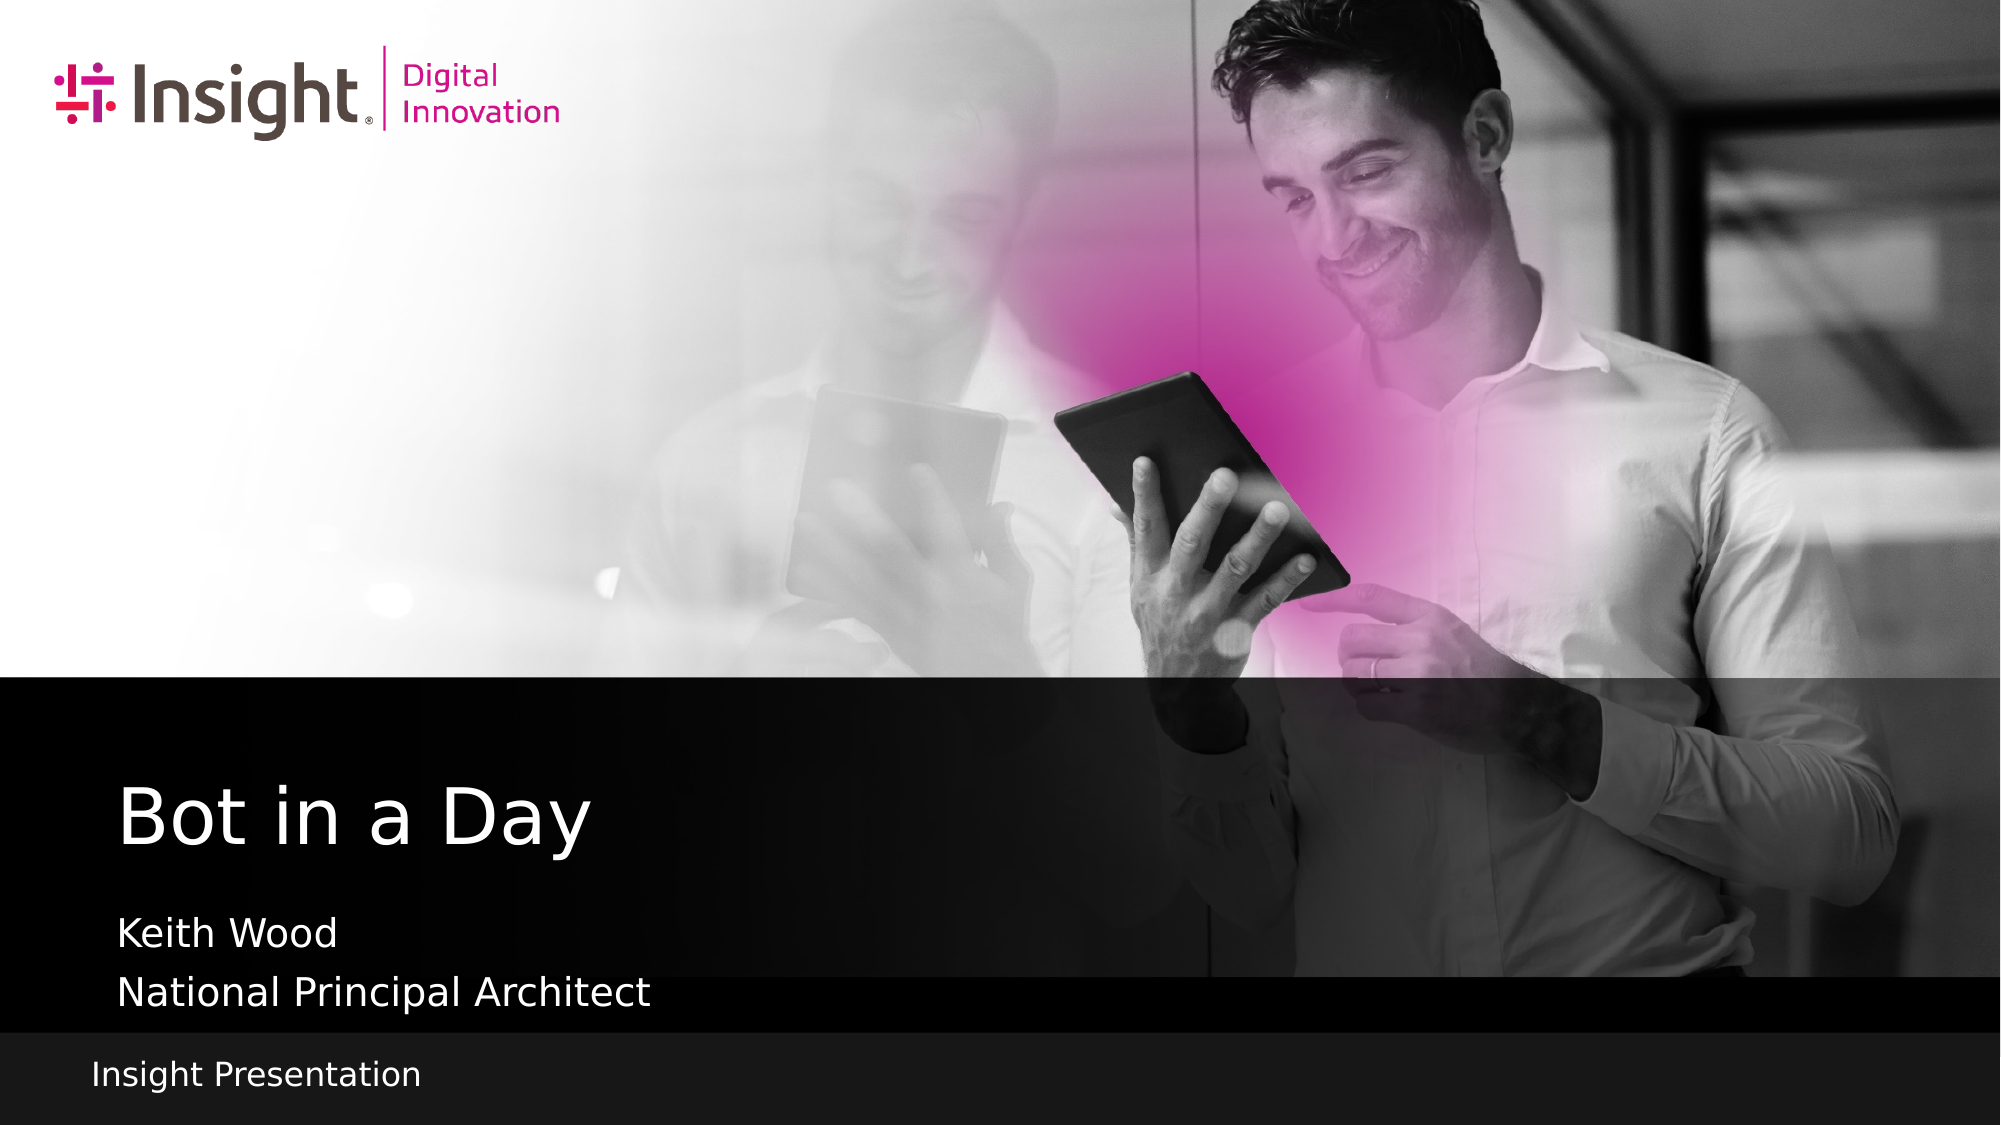

# Bot in a Day
Keith Wood
National Principal Architect